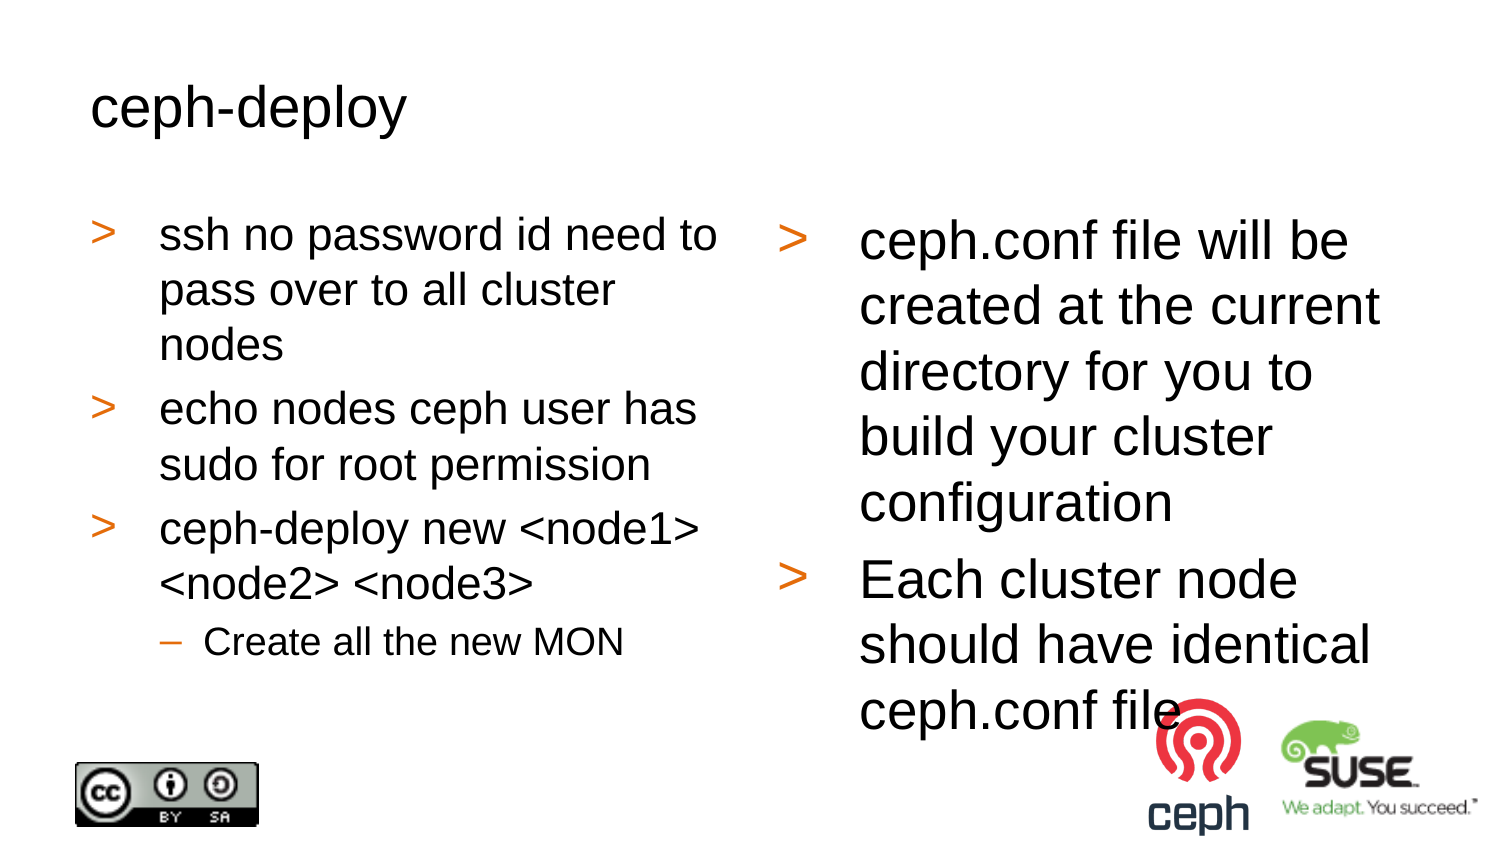

# ceph-deploy
ssh no password id need to pass over to all cluster nodes
echo nodes ceph user has sudo for root permission
ceph-deploy new <node1> <node2> <node3>
Create all the new MON
ceph.conf file will be created at the current directory for you to build your cluster configuration
Each cluster node should have identical ceph.conf file